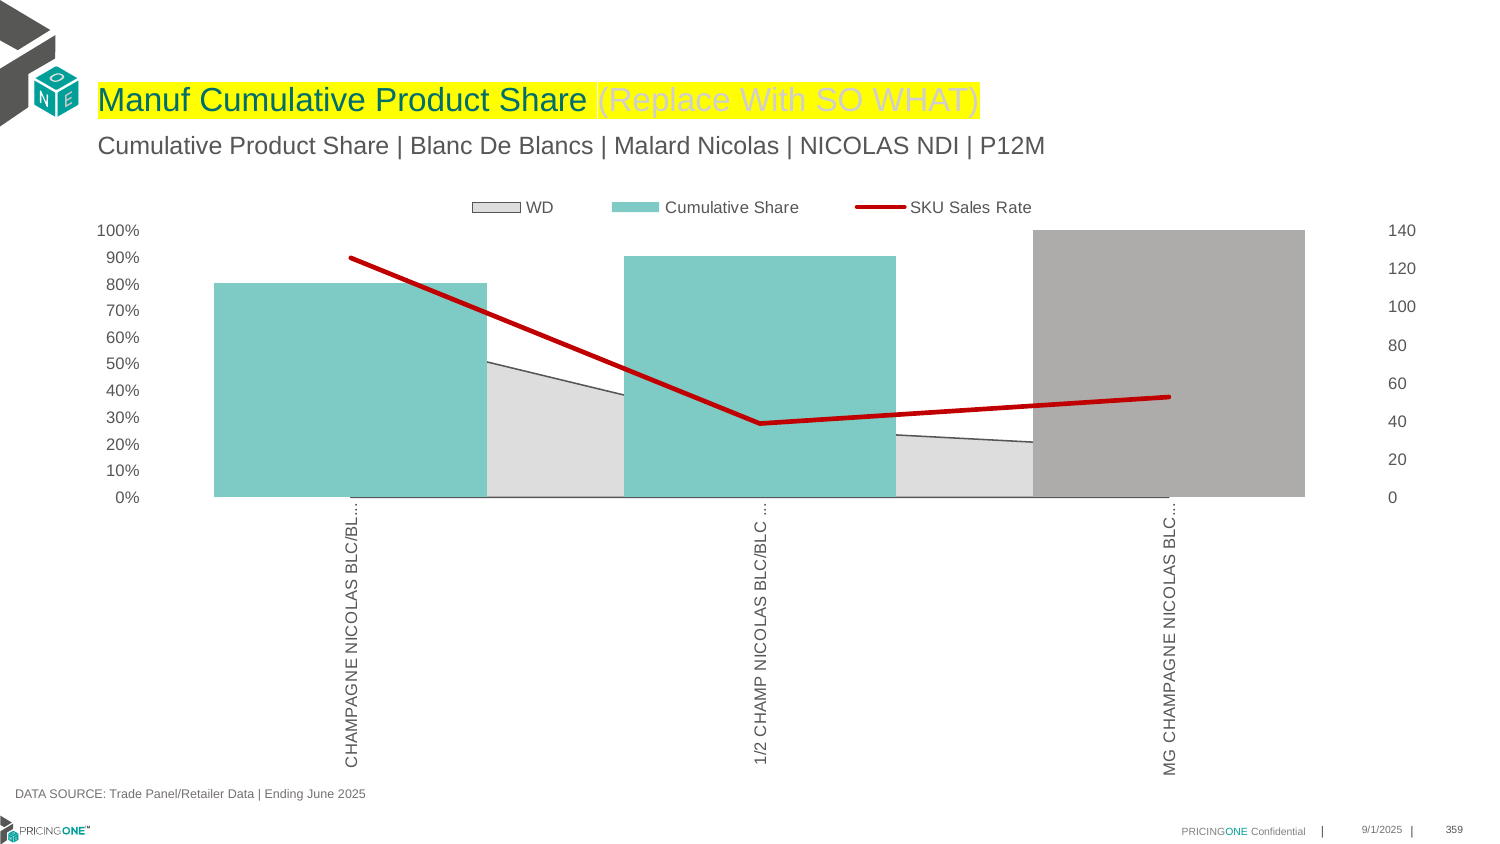

# Manuf Cumulative Product Share (Replace With SO WHAT)
Cumulative Product Share | Blanc De Blancs | Malard Nicolas | NICOLAS NDI | P12M

### Chart

| Category | WD | Cumulative Share | SKU Sales Rate |
|---|---|---|---|
| CHAMPAGNE NICOLAS BLC/BLC BS 1CT X 750ML | 0.63 | 0.8020896733617366 | 125.5079365079365 |
| 1/2 CHAMP NICOLAS BLC/BLC BS 1CT X 375ML | 0.26 | 0.9040373300872387 | 38.65384615384615 |
| MG CHAMPAGNE NICOLAS BLC/BL BS 1CT X 1500ML | 0.18 | 1.0 | 52.55555555555556 |
DATA SOURCE: Trade Panel/Retailer Data | Ending June 2025

9/1/2025
359